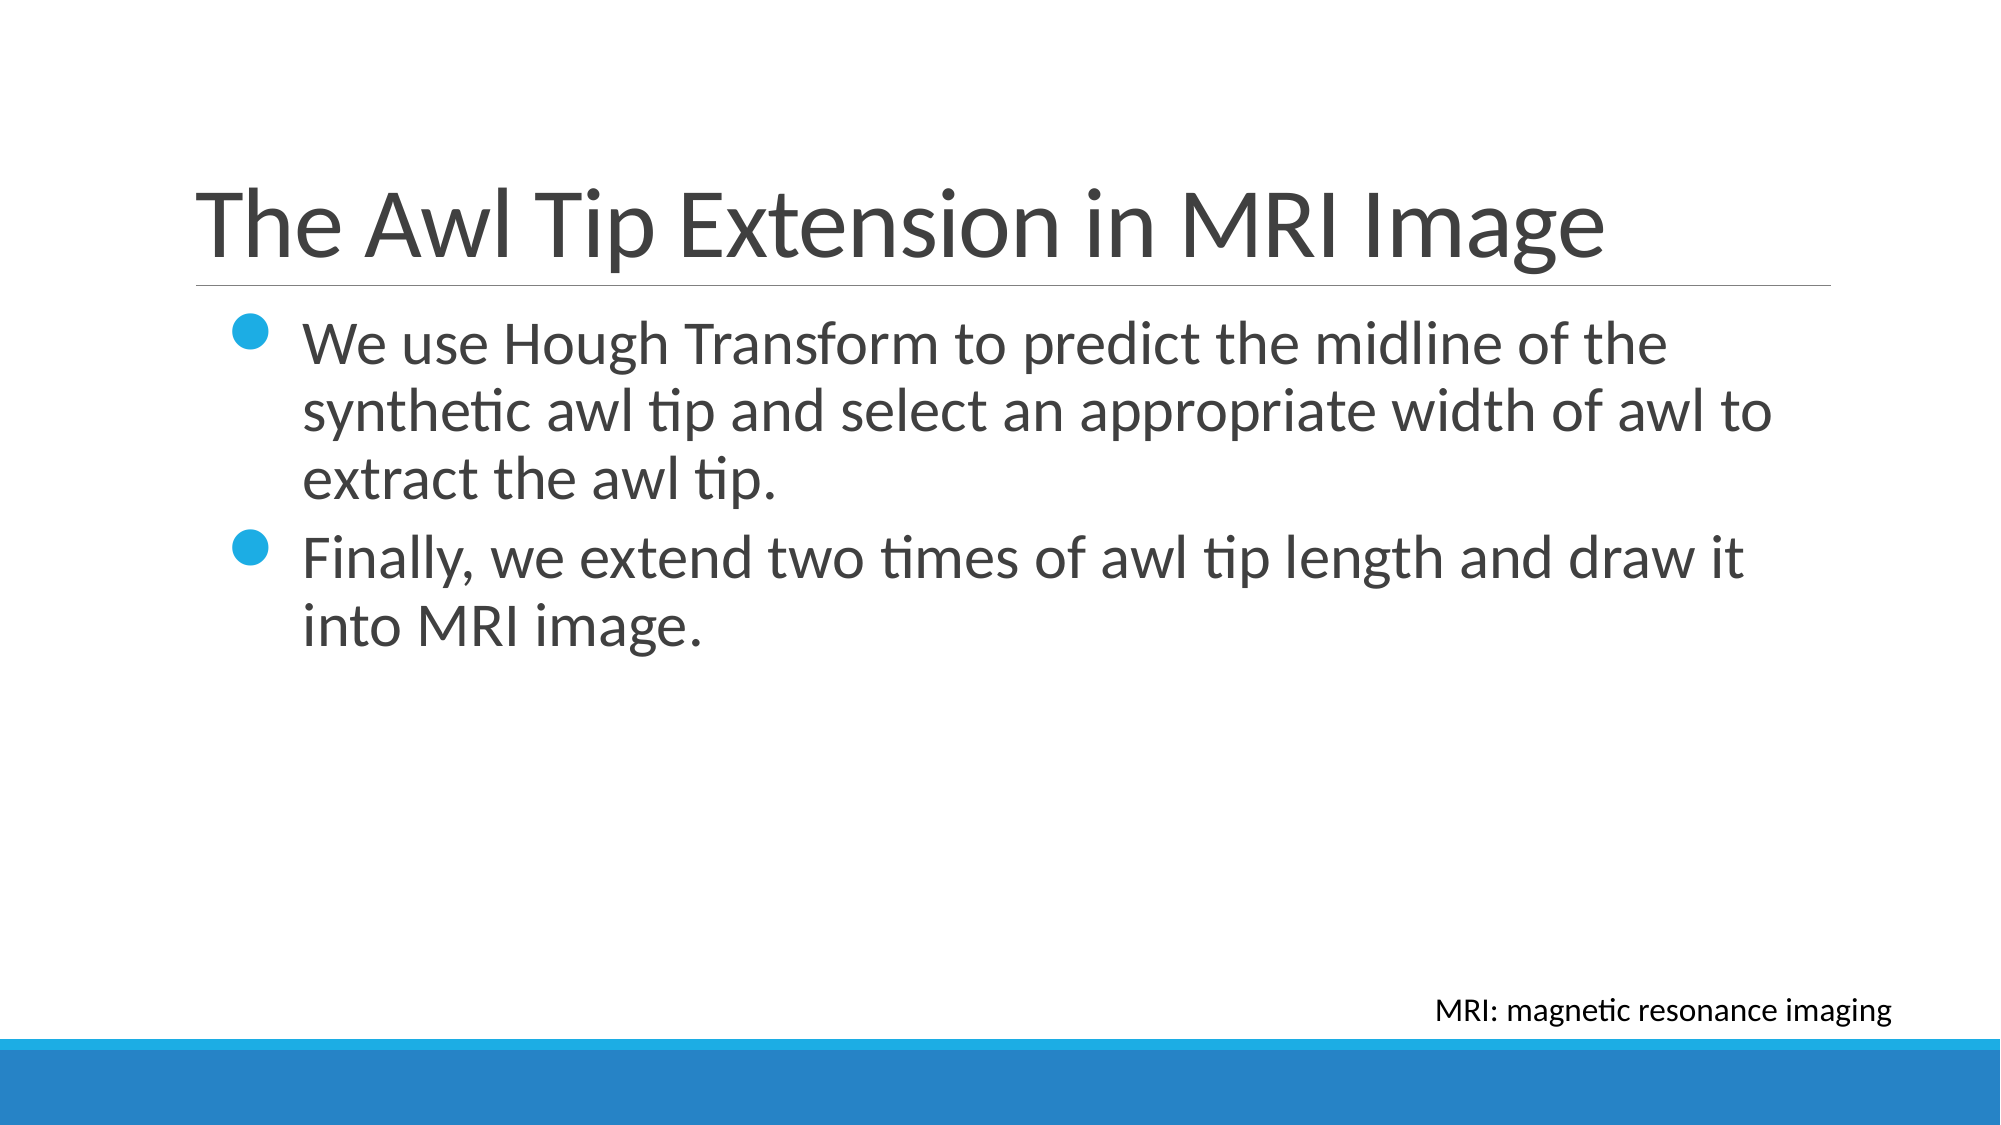

# The Awl Tip Extension in MRI Image
We use Hough Transform to predict the midline of the synthetic awl tip and select an appropriate width of awl to extract the awl tip.
Finally, we extend two times of awl tip length and draw it into MRI image.
MRI: magnetic resonance imaging